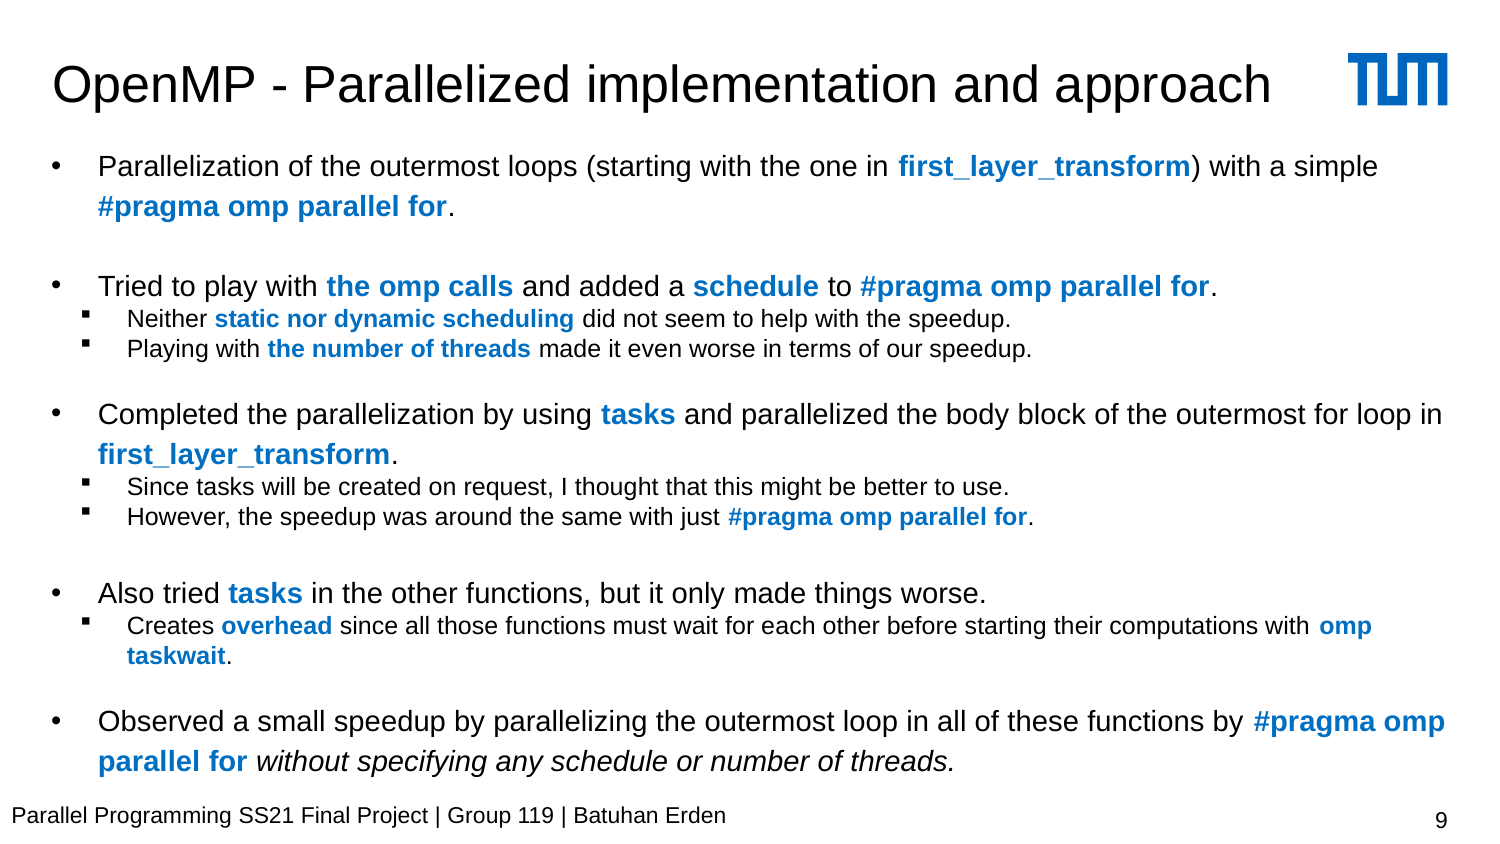

# OpenMP - Parallelized implementation and approach
Parallelization of the outermost loops (starting with the one in first_layer_transform) with a simple #pragma omp parallel for.

Tried to play with the omp calls and added a schedule to #pragma omp parallel for.
Neither static nor dynamic scheduling did not seem to help with the speedup.
Playing with the number of threads made it even worse in terms of our speedup.

Completed the parallelization by using tasks and parallelized the body block of the outermost for loop in first_layer_transform.
Since tasks will be created on request, I thought that this might be better to use.
However, the speedup was around the same with just #pragma omp parallel for.

Also tried tasks in the other functions, but it only made things worse.
Creates overhead since all those functions must wait for each other before starting their computations with omp taskwait.

Observed a small speedup by parallelizing the outermost loop in all of these functions by #pragma omp parallel for without specifying any schedule or number of threads.

Parallel Programming SS21 Final Project | Group 119 | Batuhan Erden
9